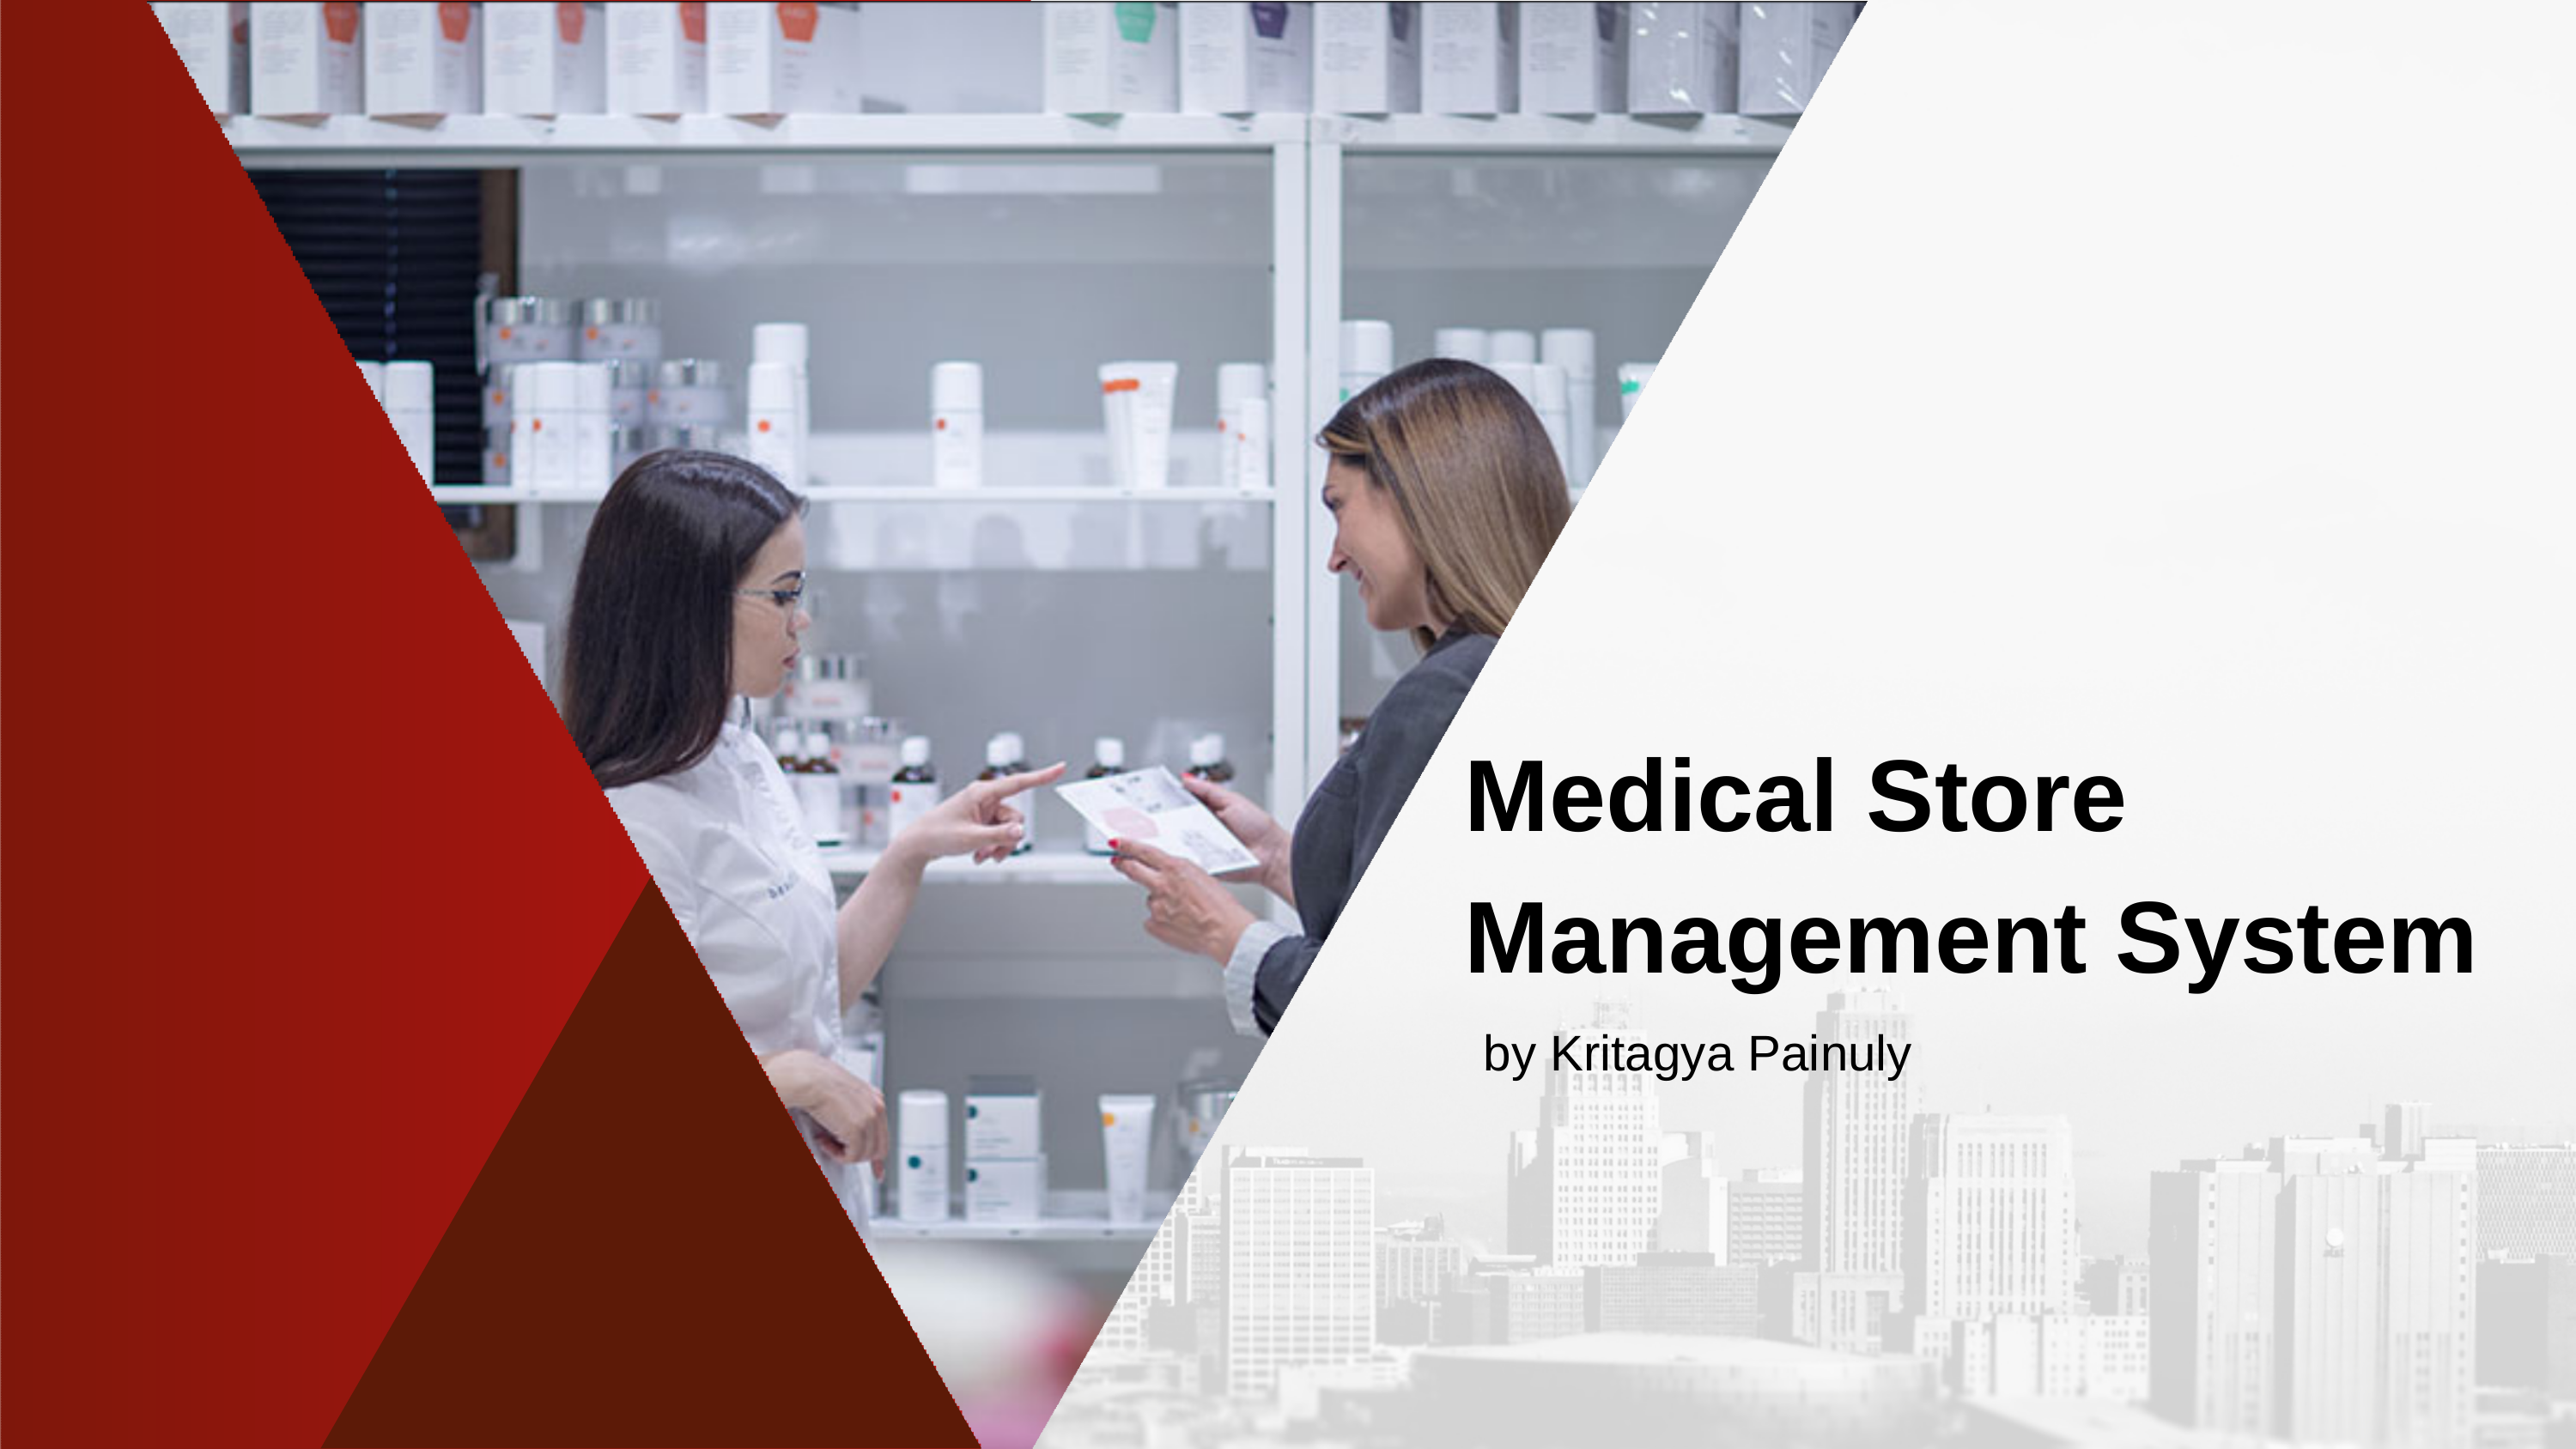

Medical Store  Management System
by Kritagya Painuly